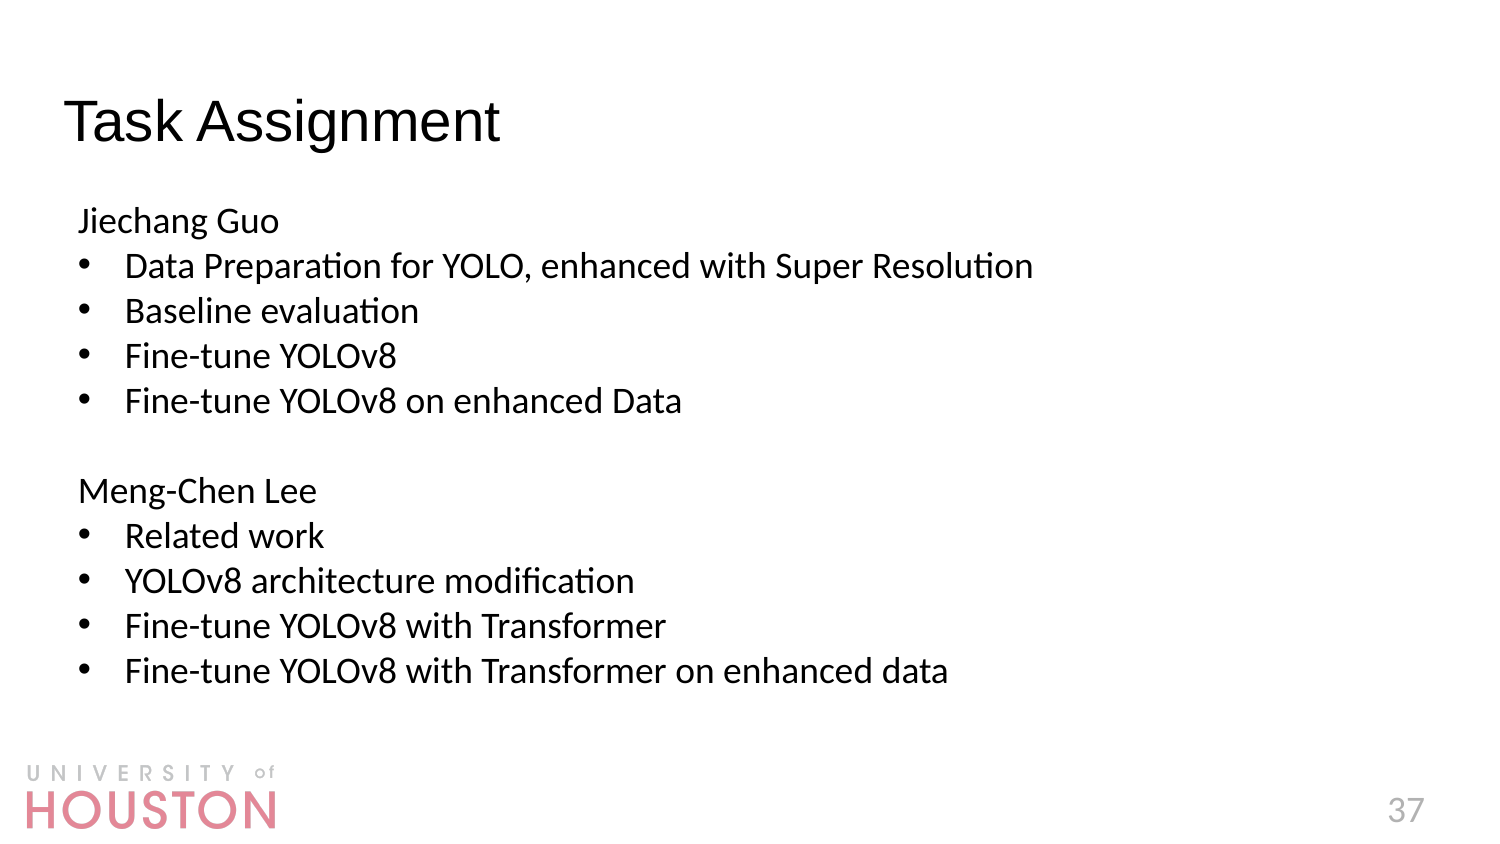

# Task Assignment
Jiechang Guo
Data Preparation for YOLO, enhanced with Super Resolution
Baseline evaluation
Fine-tune YOLOv8
Fine-tune YOLOv8 on enhanced Data

Meng-Chen Lee
Related work
YOLOv8 architecture modification
Fine-tune YOLOv8 with Transformer
Fine-tune YOLOv8 with Transformer on enhanced data

37